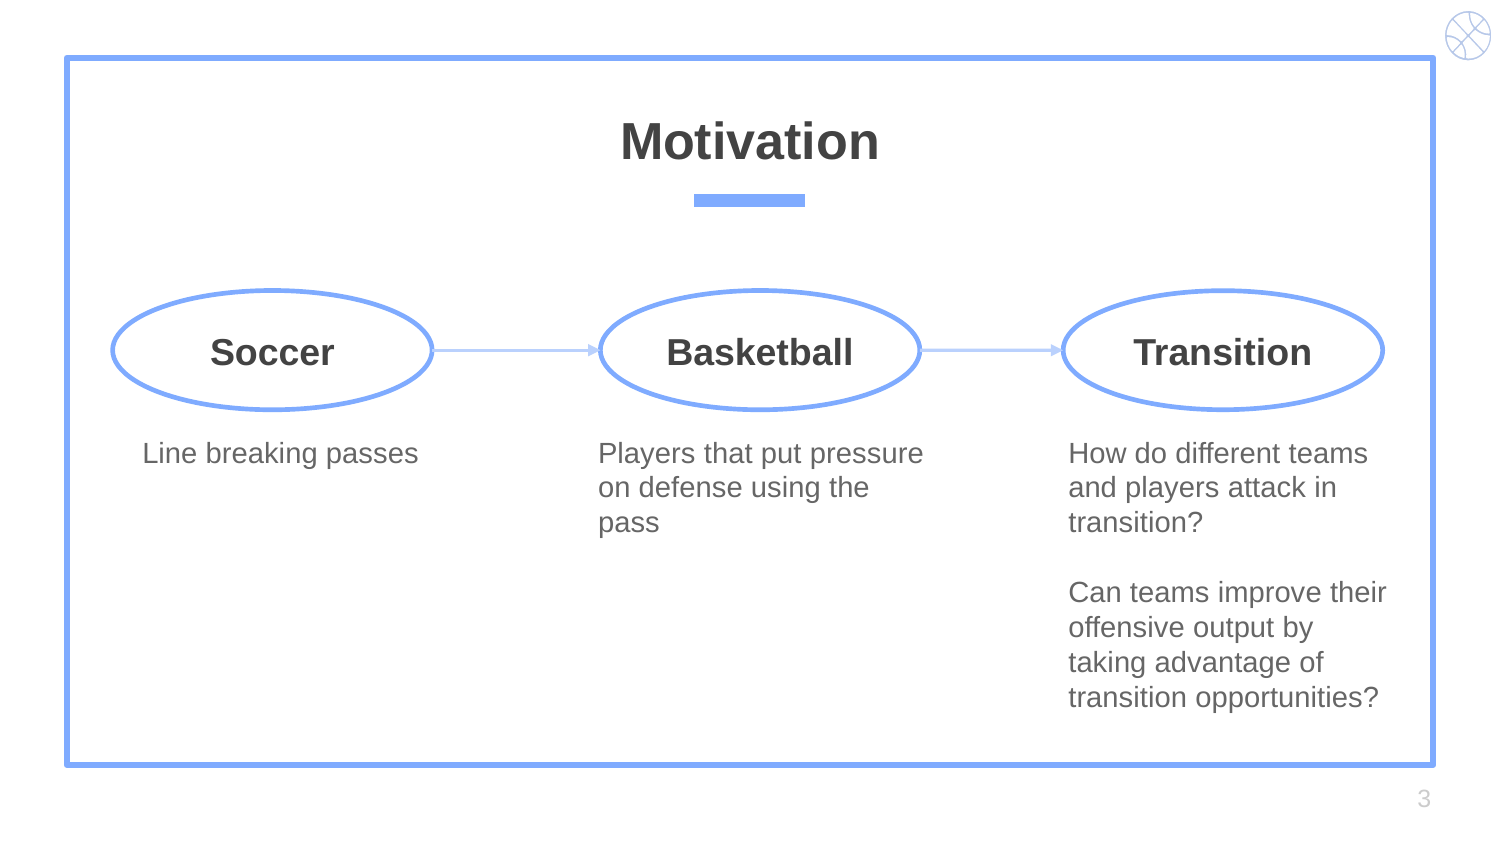

# Motivation
Soccer
Basketball
Transition
Line breaking passes

Players that put pressure on defense using the pass

How do different teams and players attack in transition?

Can teams improve their offensive output by taking advantage of transition opportunities?
3